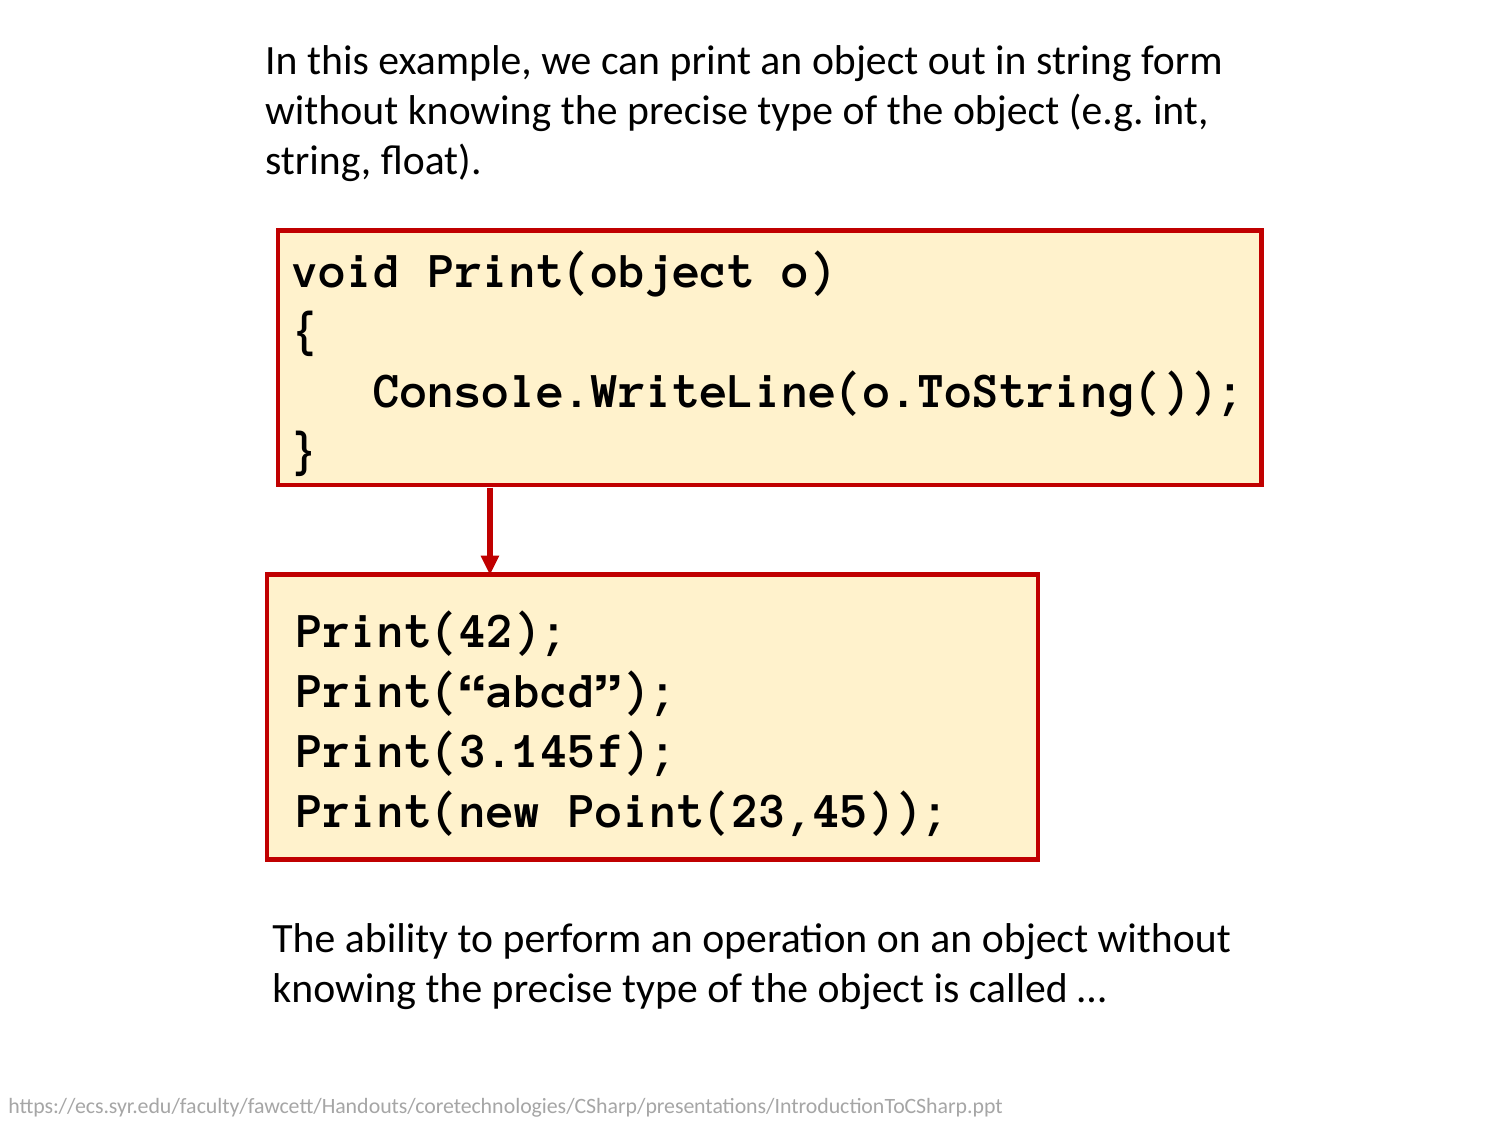

In this example, we can print an object out in string form without knowing the precise type of the object (e.g. int, string, float).
void Print(object o)
{
   Console.WriteLine(o.ToString());
}
Print(42);
Print(“abcd”);
Print(3.145f);
Print(new Point(23,45));
The ability to perform an operation on an object without knowing the precise type of the object is called …
https://ecs.syr.edu/faculty/fawcett/Handouts/coretechnologies/CSharp/presentations/IntroductionToCSharp.ppt